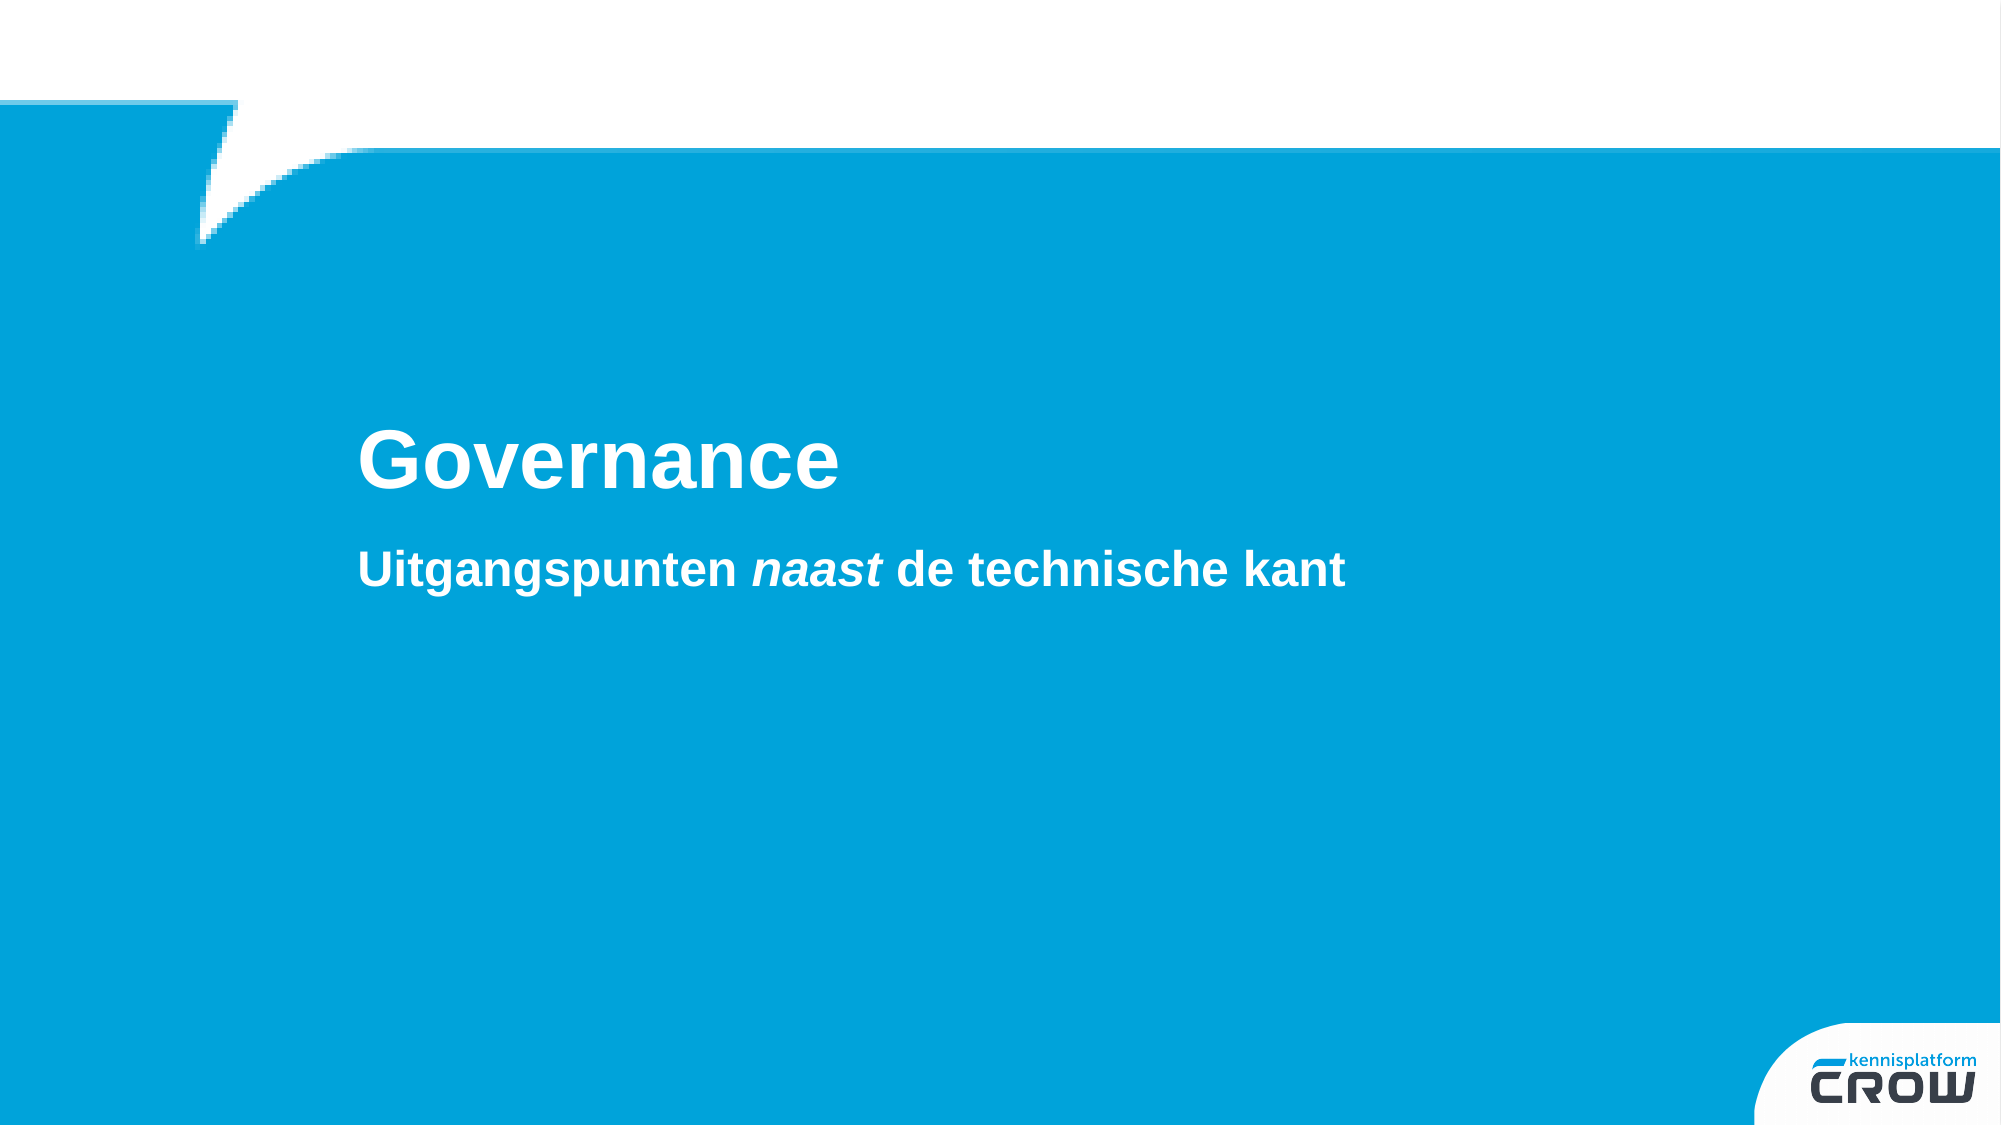

# Governance
Uitgangspunten naast de technische kant